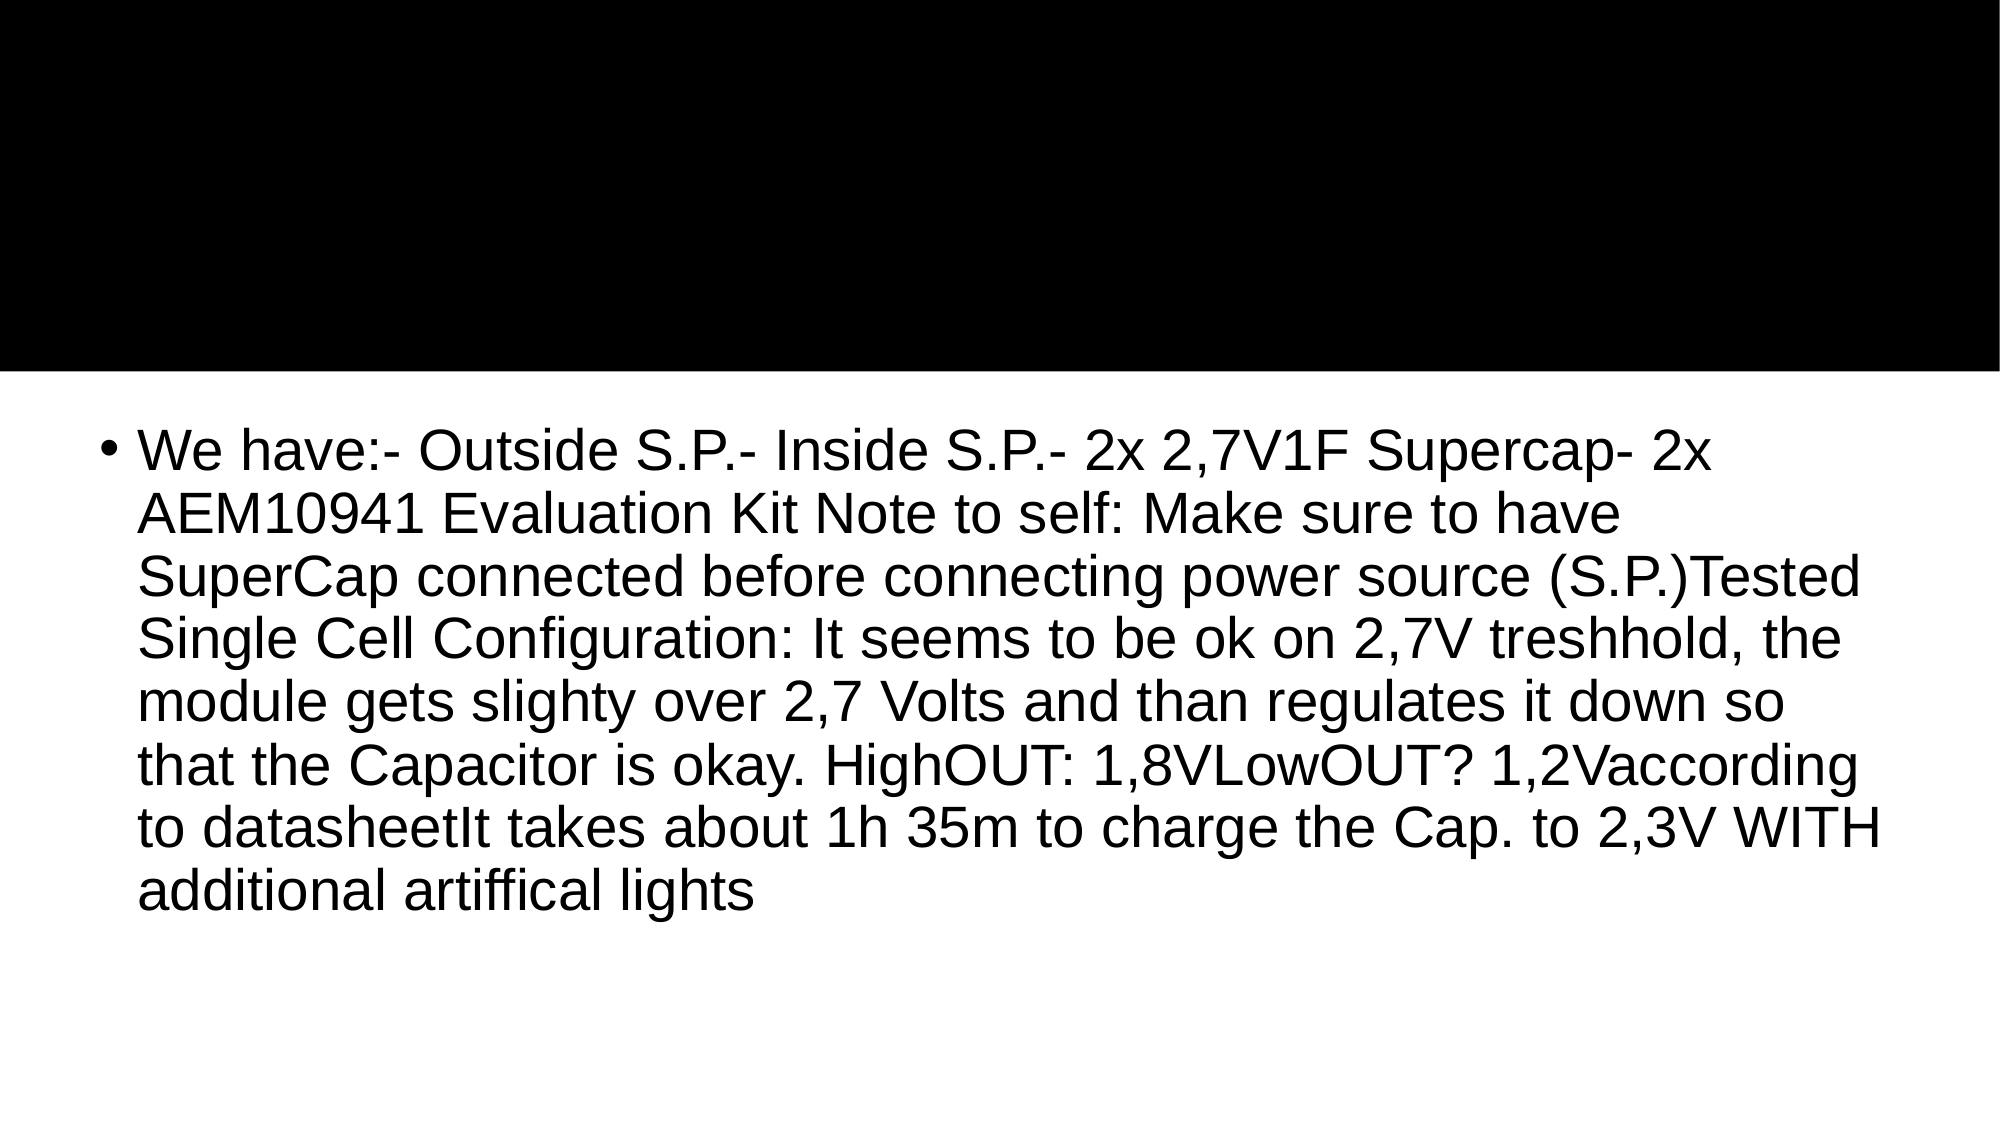

#
We have:- Outside S.P.- Inside S.P.- 2x 2,7V1F Supercap- 2x AEM10941 Evaluation Kit Note to self: Make sure to have SuperCap connected before connecting power source (S.P.)Tested Single Cell Configuration: It seems to be ok on 2,7V treshhold, the module gets slighty over 2,7 Volts and than regulates it down so that the Capacitor is okay. HighOUT: 1,8VLowOUT? 1,2Vaccording to datasheetIt takes about 1h 35m to charge the Cap. to 2,3V WITH additional artiffical lights